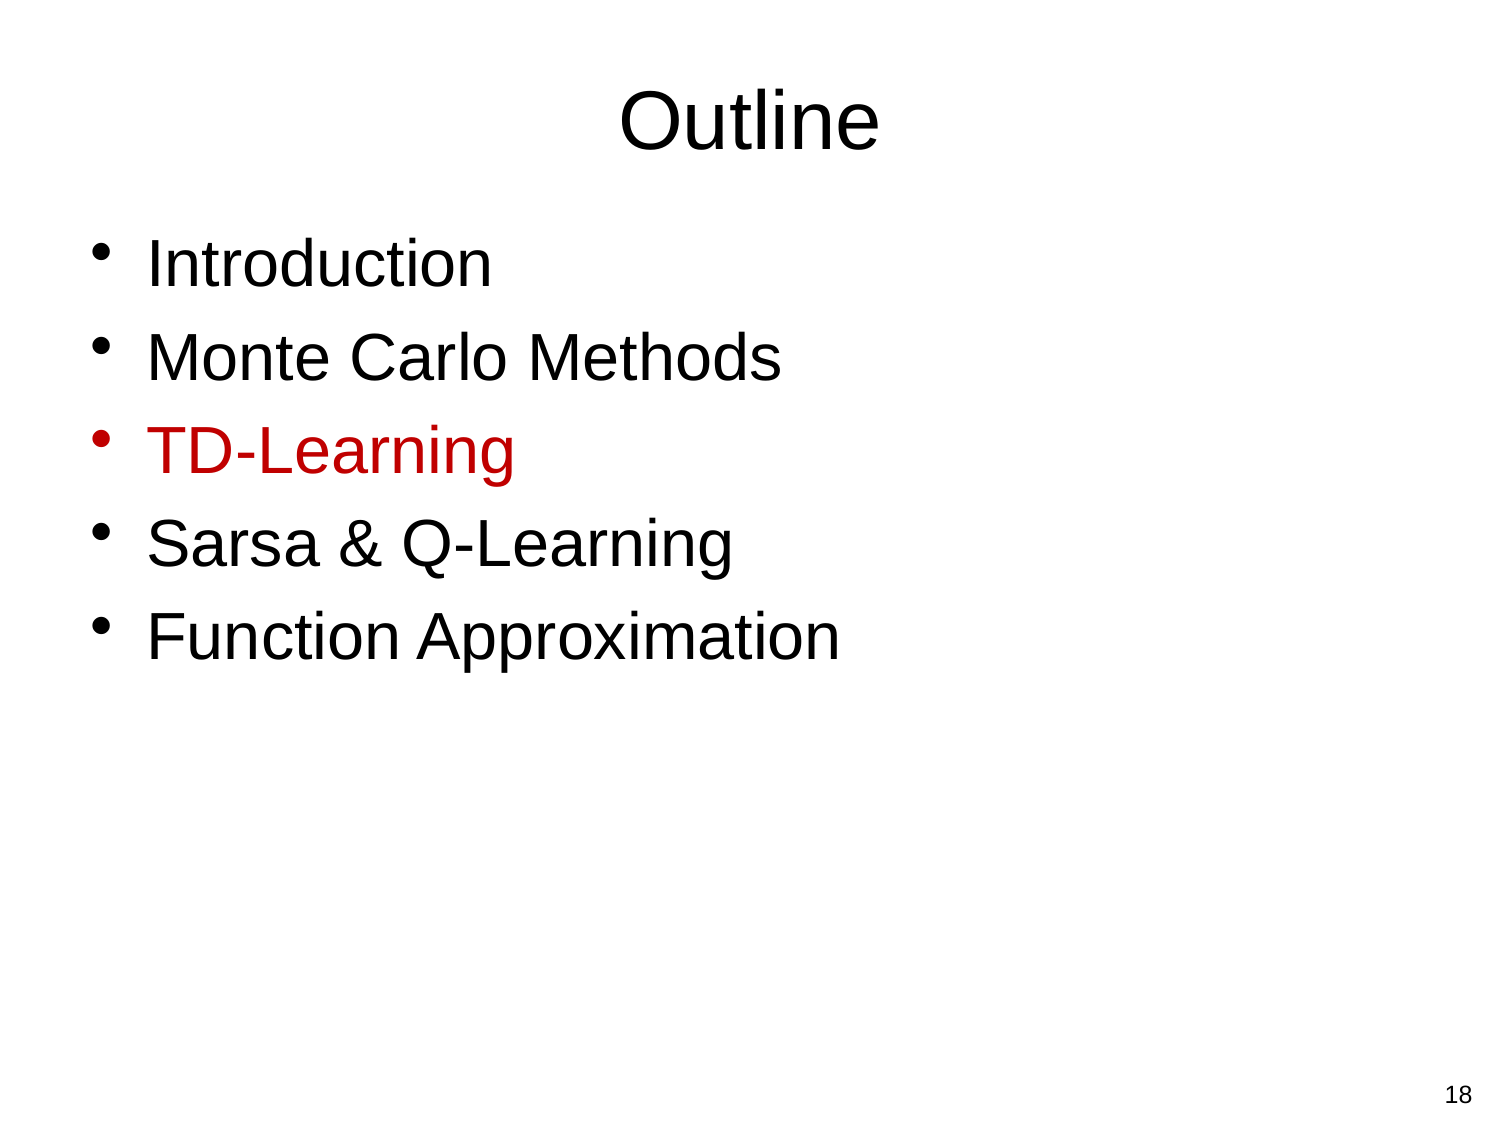

# Outline
Introduction
Monte Carlo Methods
TD-Learning
Sarsa & Q-Learning
Function Approximation
18